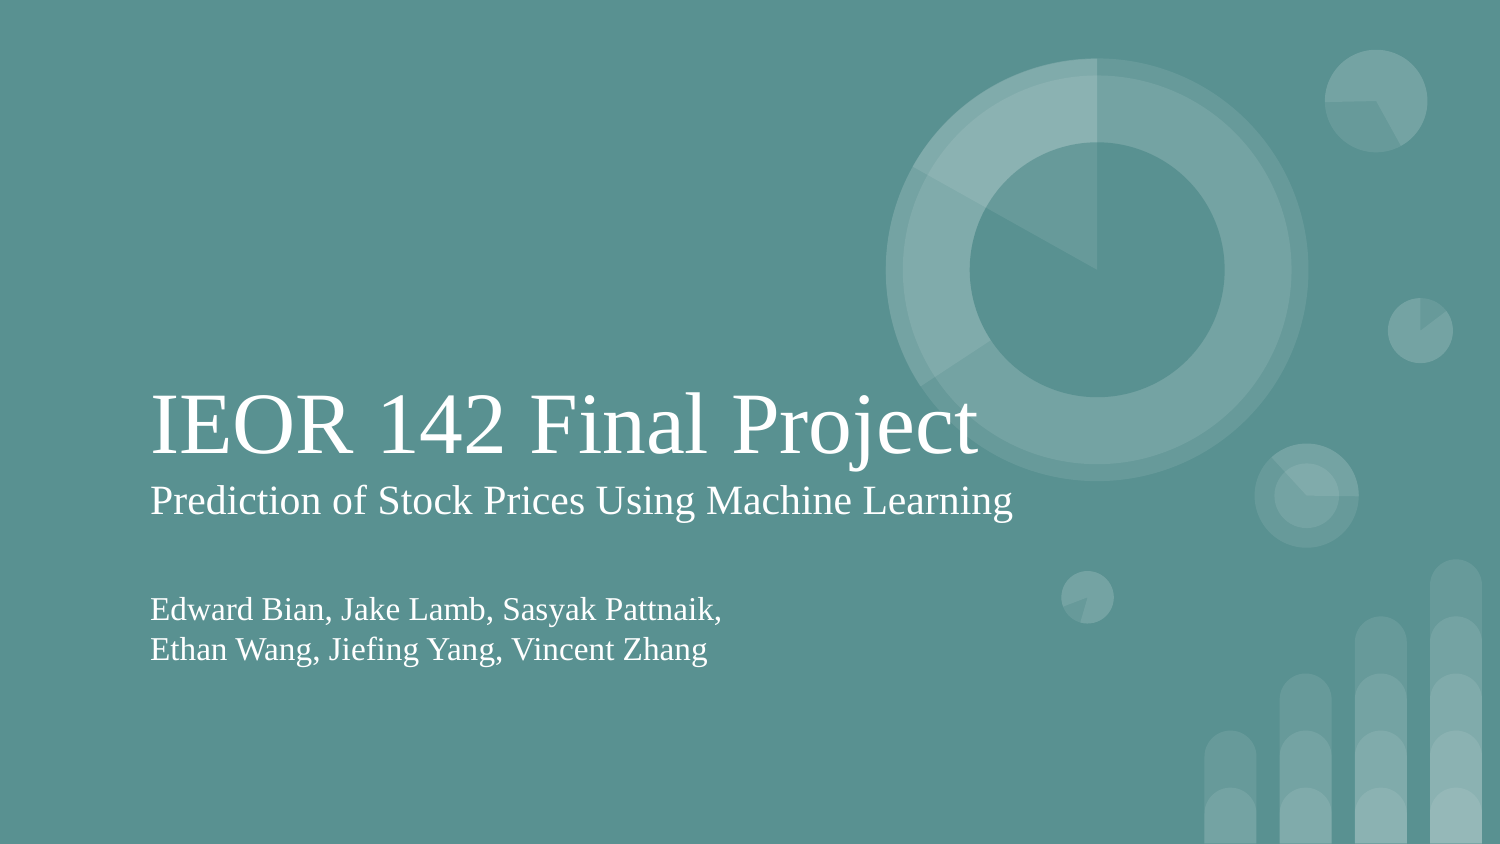

# IEOR 142 Final Project
Prediction of Stock Prices Using Machine Learning
Edward Bian, Jake Lamb, Sasyak Pattnaik, Ethan Wang, Jiefing Yang, Vincent Zhang